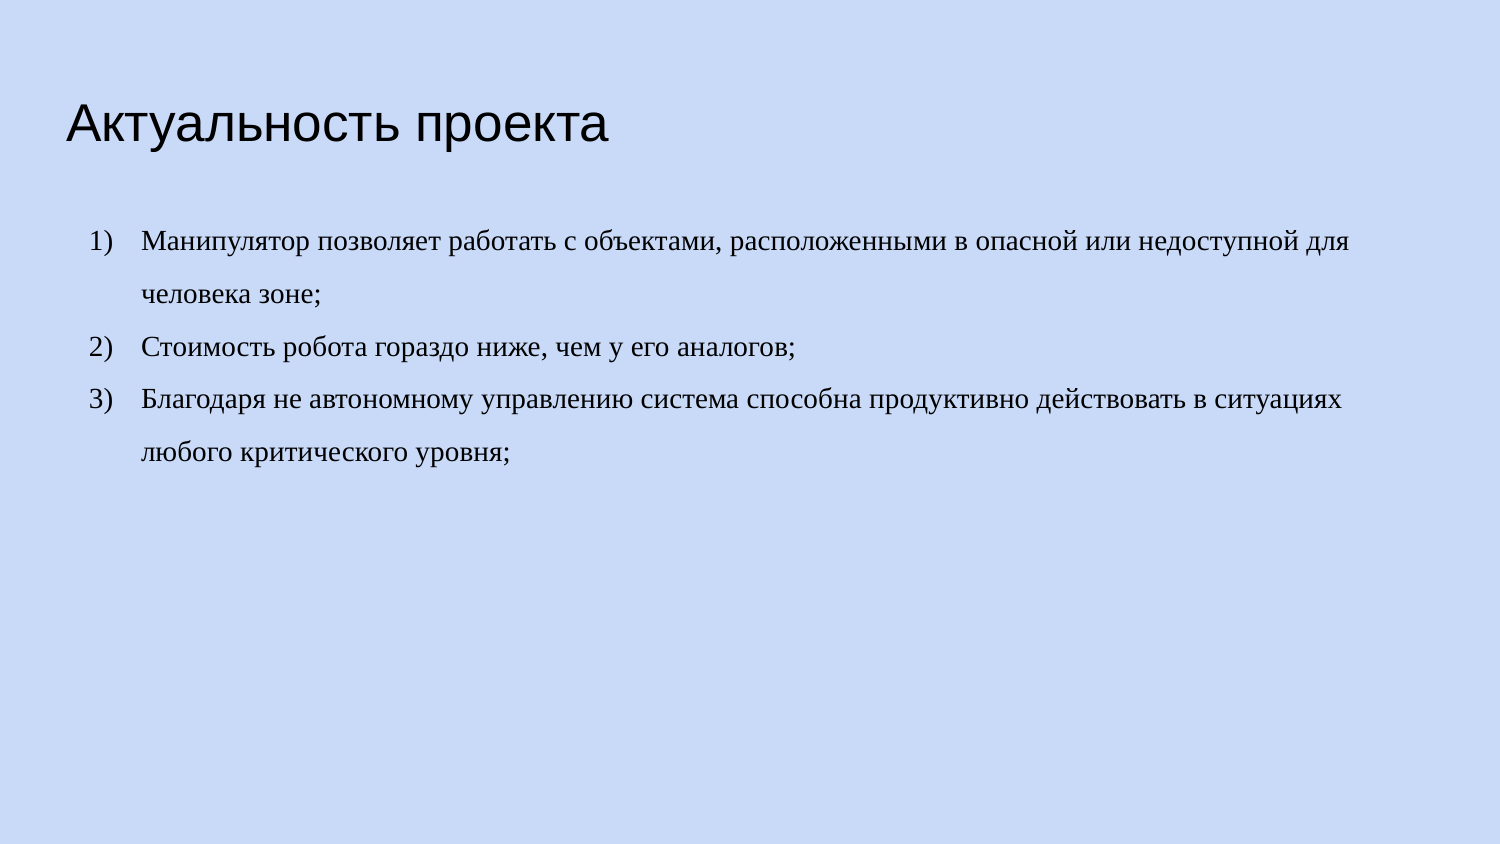

# Актуальность проекта
Манипулятор позволяет работать с объектами, расположенными в опасной или недоступной для человека зоне;
Стоимость робота гораздо ниже, чем у его аналогов;
Благодаря не автономному управлению система способна продуктивно действовать в ситуациях любого критического уровня;